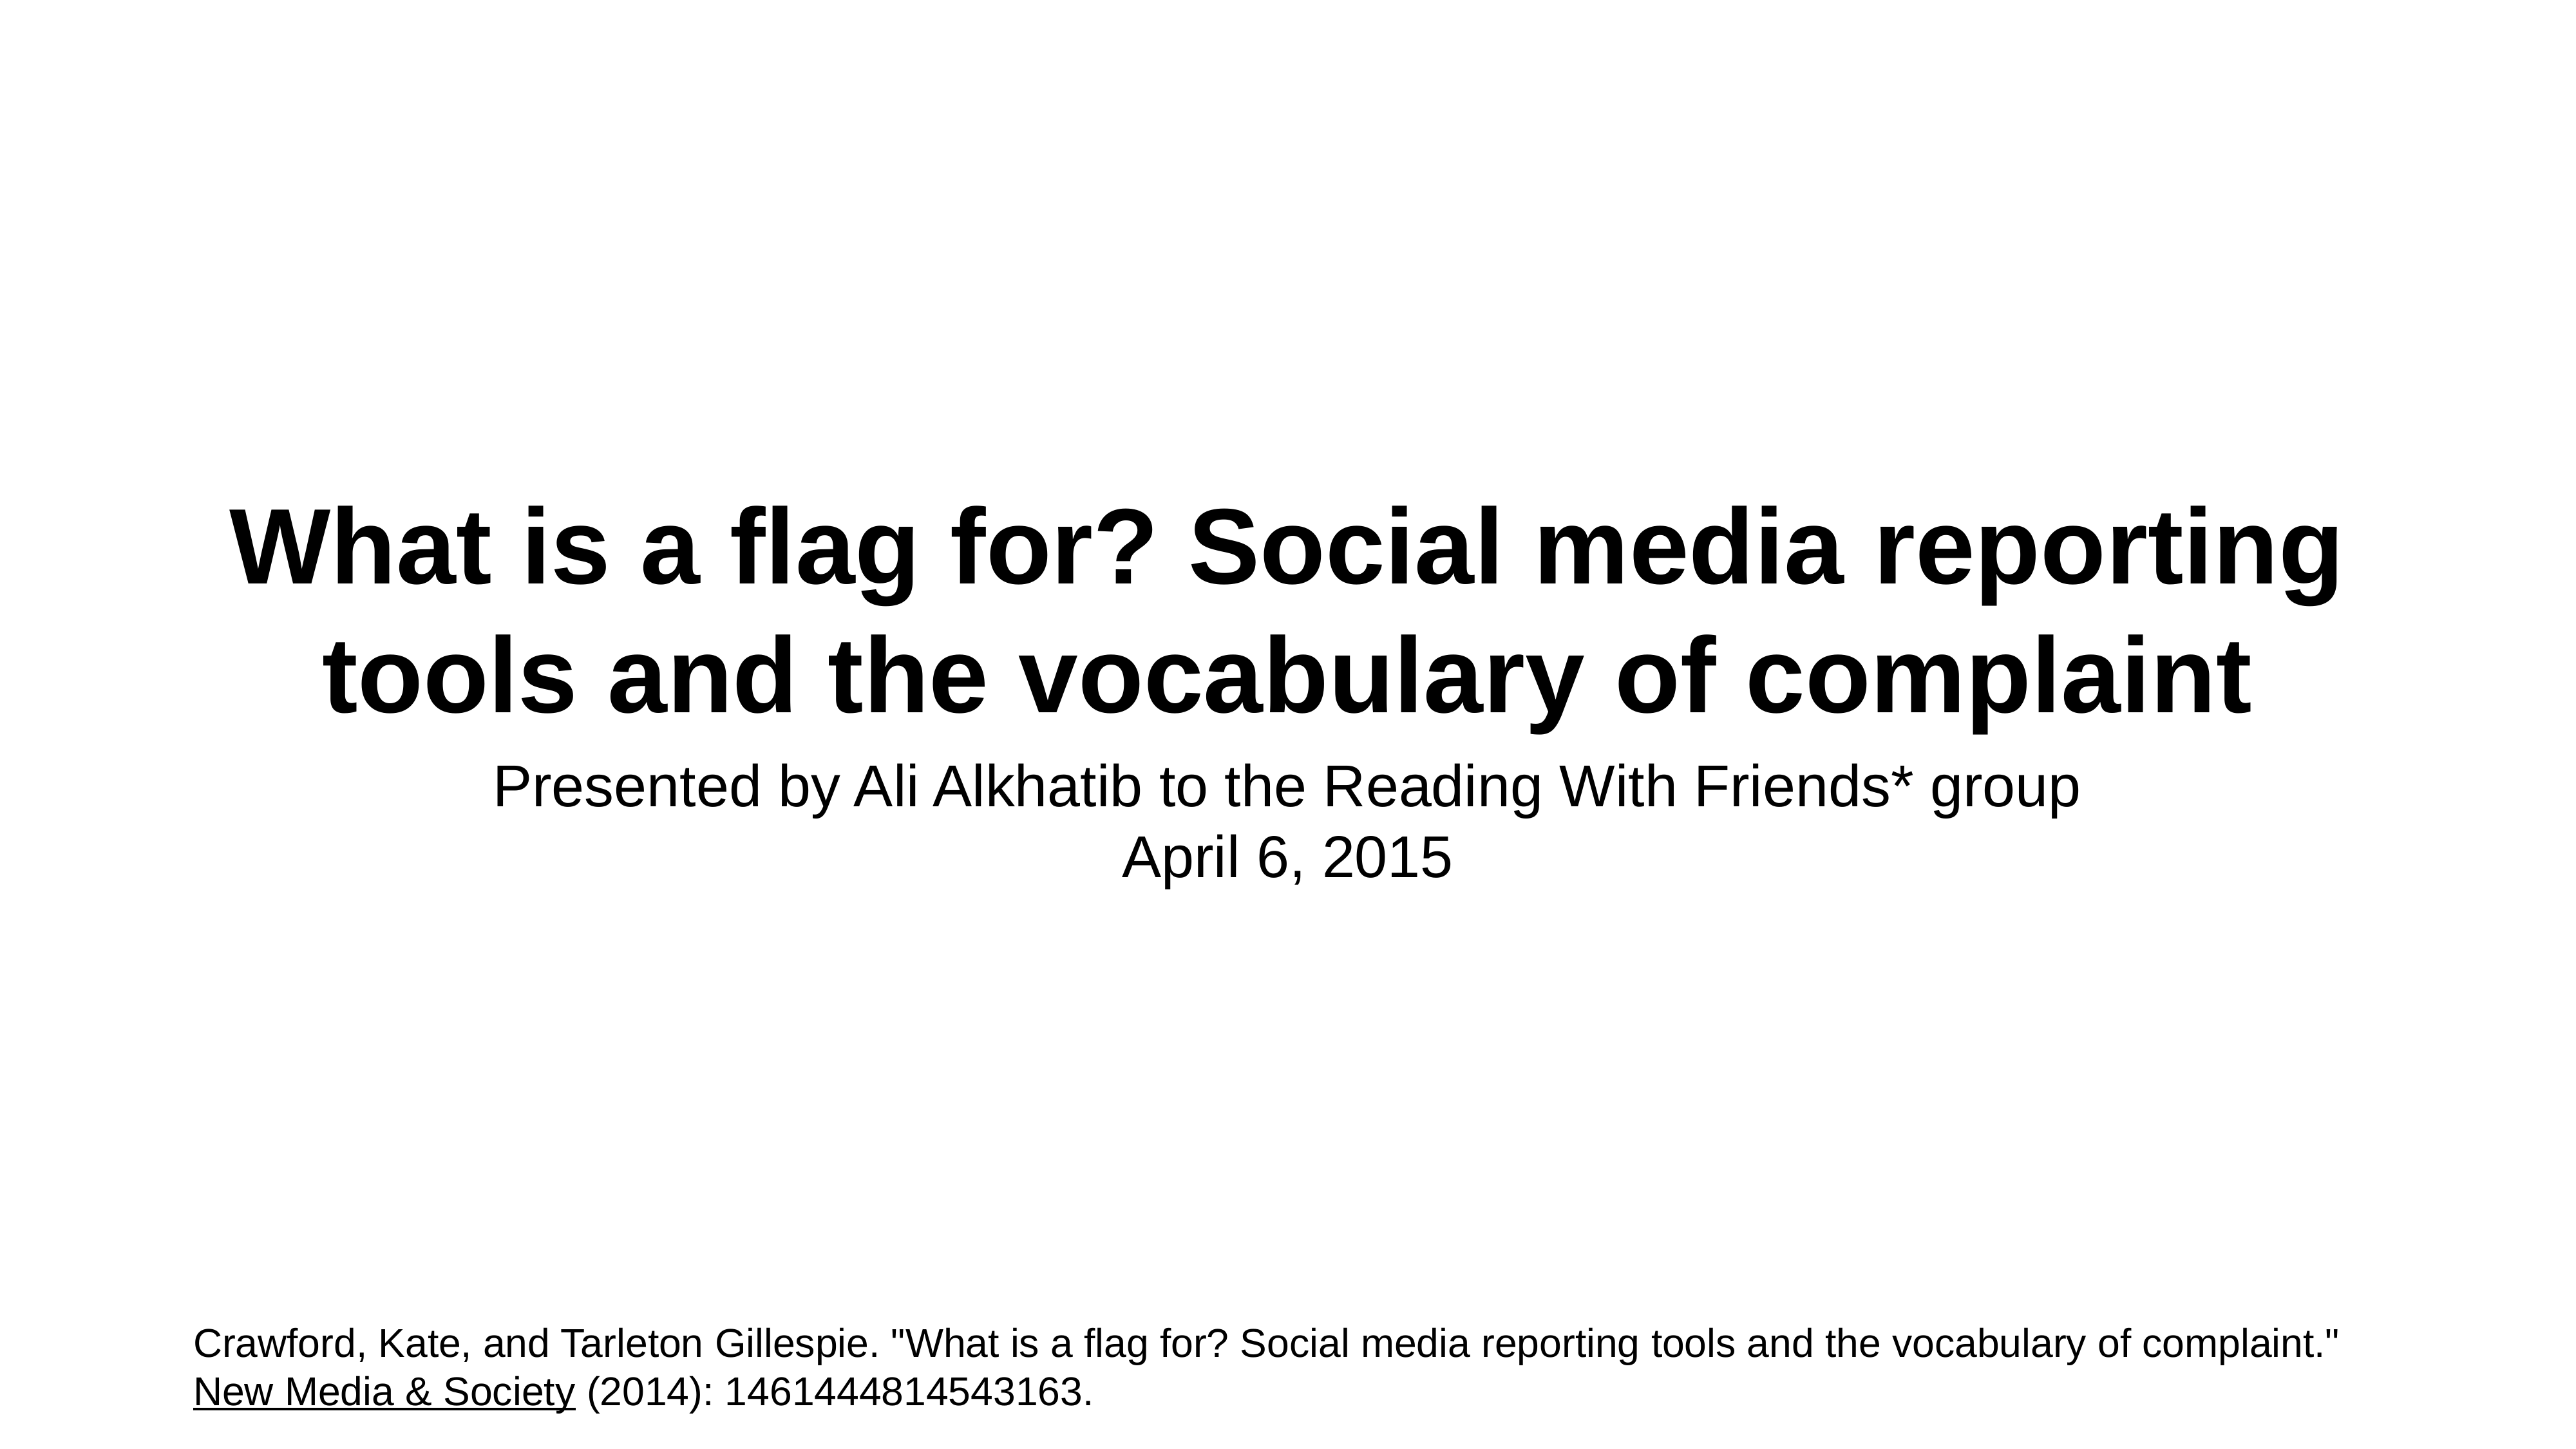

# What is a flag for? Social media reporting tools and the vocabulary of complaint
Presented by Ali Alkhatib to the Reading With Friends* group
April 6, 2015
Crawford, Kate, and Tarleton Gillespie. "What is a flag for? Social media reporting tools and the vocabulary of complaint." New Media & Society (2014): 1461444814543163.